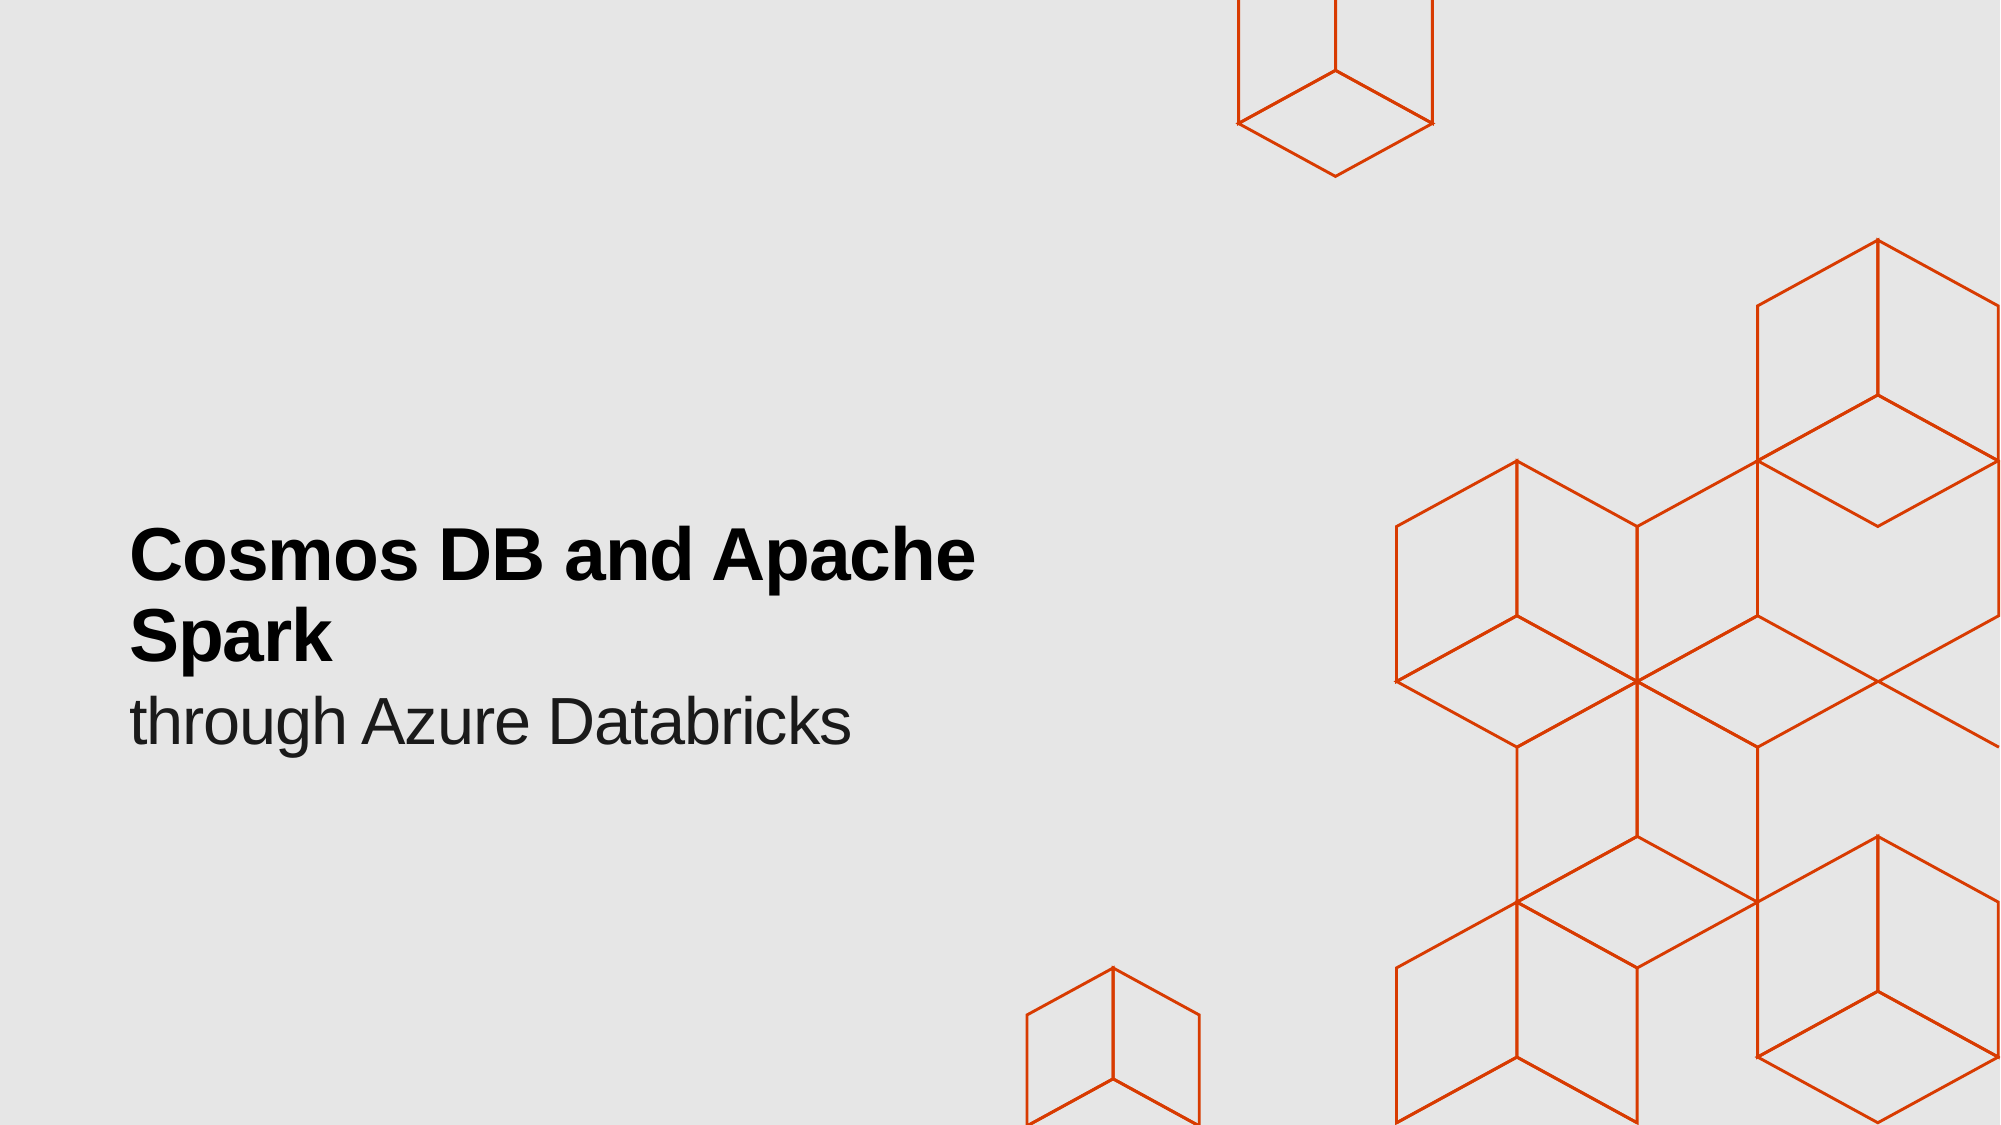

# Cosmos DB and Apache Spark
through Azure Databricks